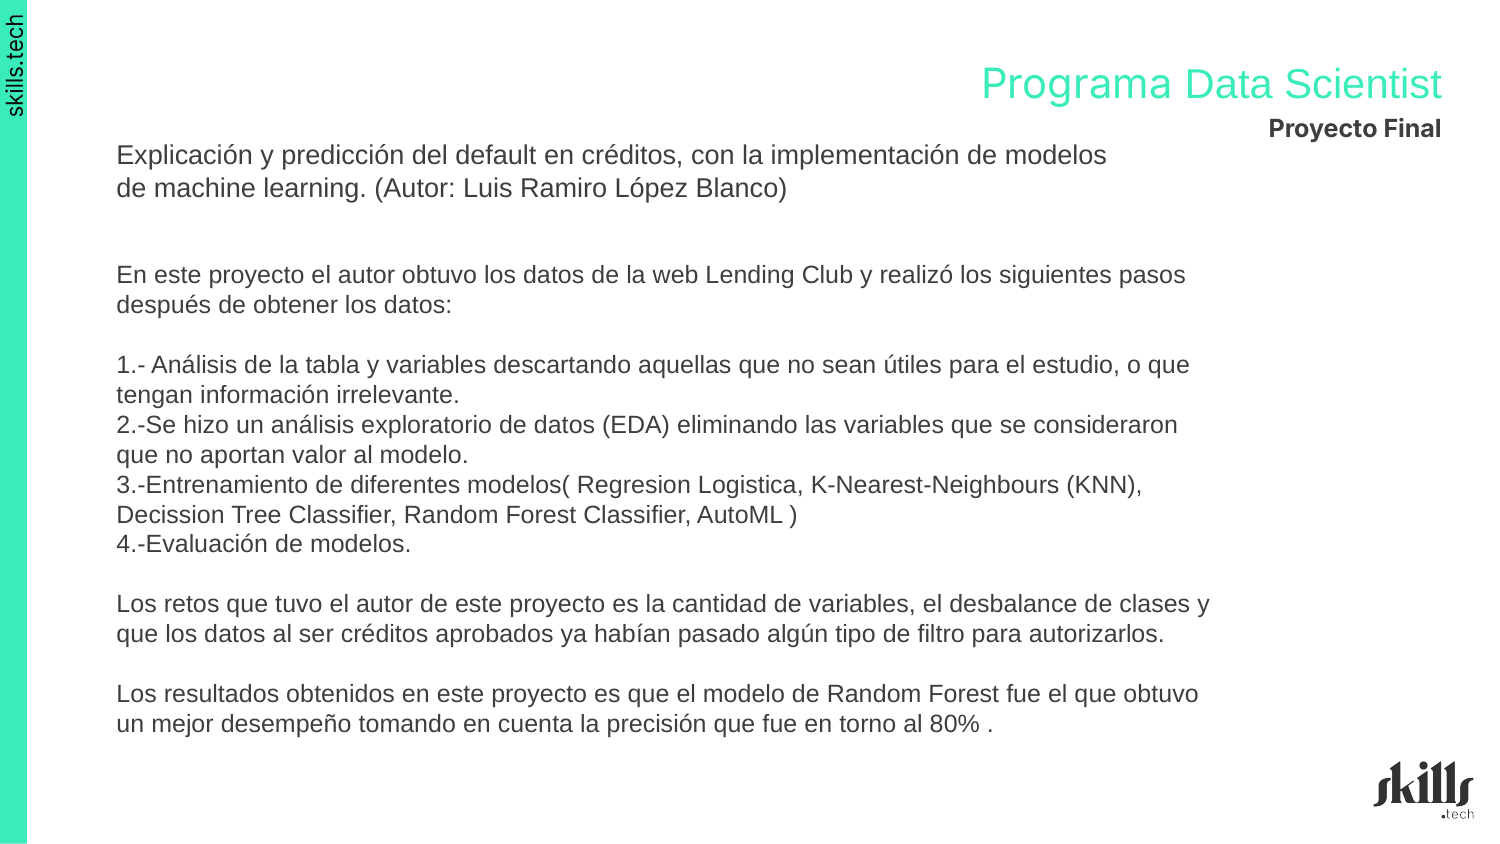

Programa Data Scientist
Proyecto Final
Explicación y predicción del default en créditos, con la implementación de modelos de machine learning. (Autor: Luis Ramiro López Blanco)

En este proyecto el autor obtuvo los datos de la web Lending Club y realizó los siguientes pasos después de obtener los datos:

1.- Análisis de la tabla y variables descartando aquellas que no sean útiles para el estudio, o que tengan información irrelevante.
2.-Se hizo un análisis exploratorio de datos (EDA) eliminando las variables que se consideraron que no aportan valor al modelo.
3.-Entrenamiento de diferentes modelos( Regresion Logistica, K-Nearest-Neighbours (KNN), Decission Tree Classifier, Random Forest Classifier, AutoML )
4.-Evaluación de modelos.

Los retos que tuvo el autor de este proyecto es la cantidad de variables, el desbalance de clases y que los datos al ser créditos aprobados ya habían pasado algún tipo de filtro para autorizarlos.

Los resultados obtenidos en este proyecto es que el modelo de Random Forest fue el que obtuvo un mejor desempeño tomando en cuenta la precisión que fue en torno al 80% .